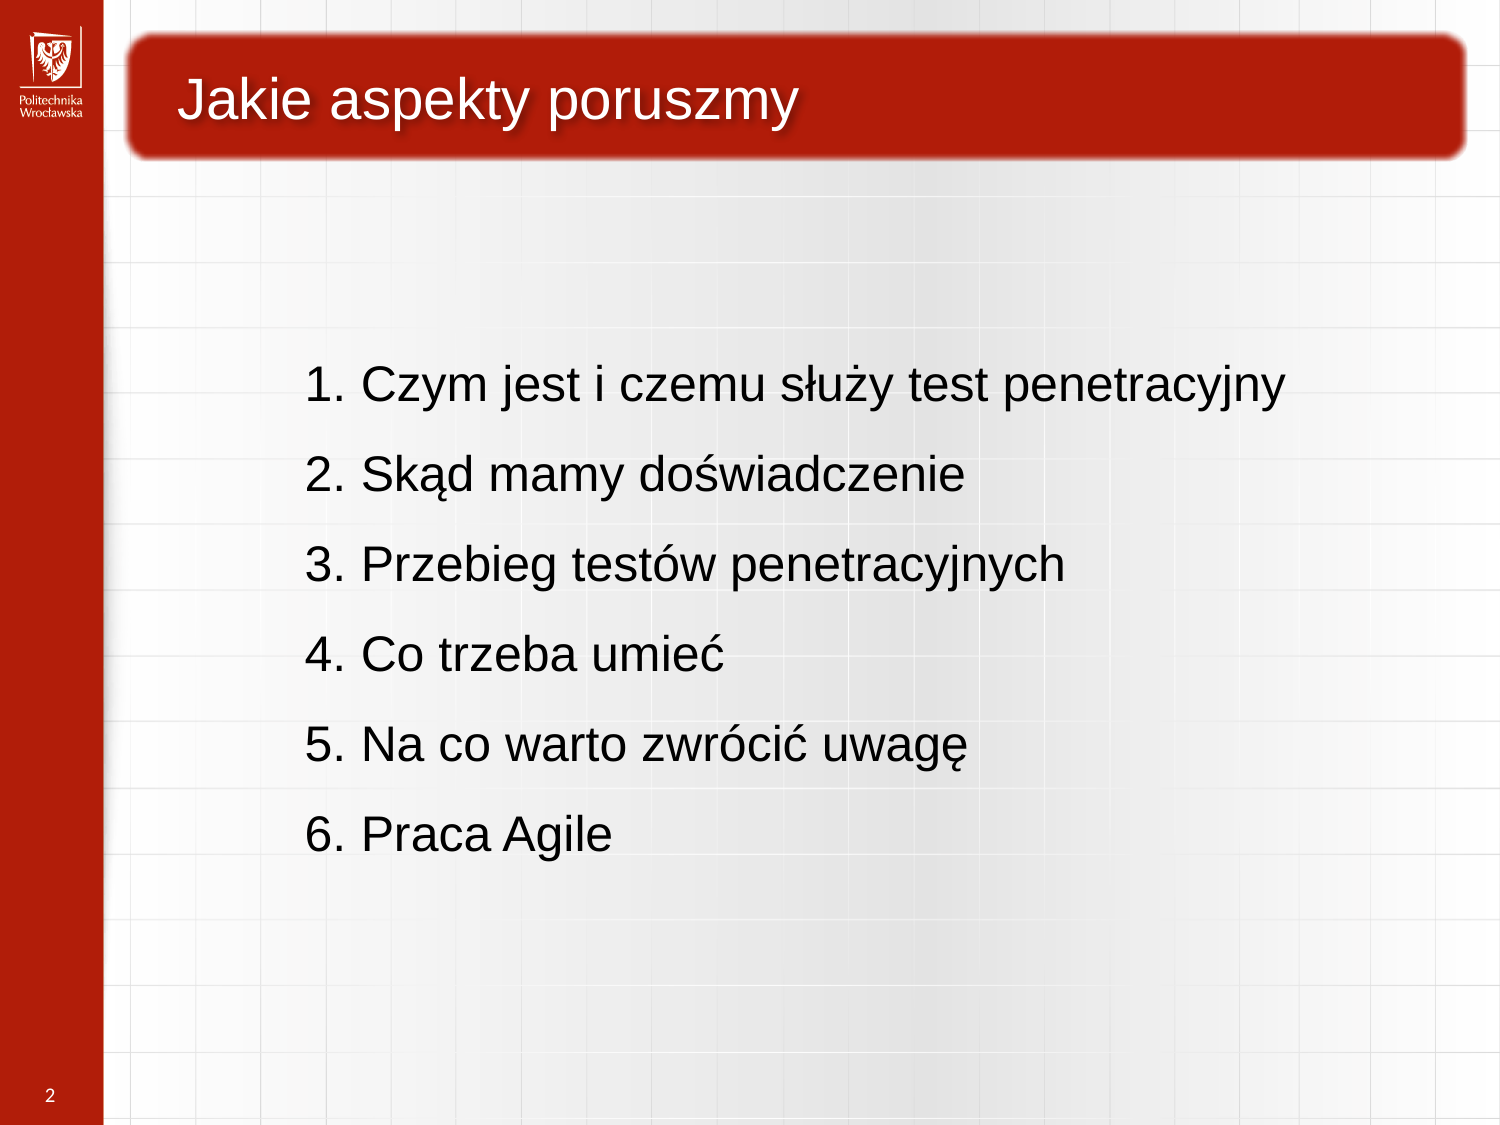

Jakie aspekty poruszmy
Czym jest i czemu służy test penetracyjny
Skąd mamy doświadczenie
Przebieg testów penetracyjnych
Co trzeba umieć
Na co warto zwrócić uwagę
Praca Agile